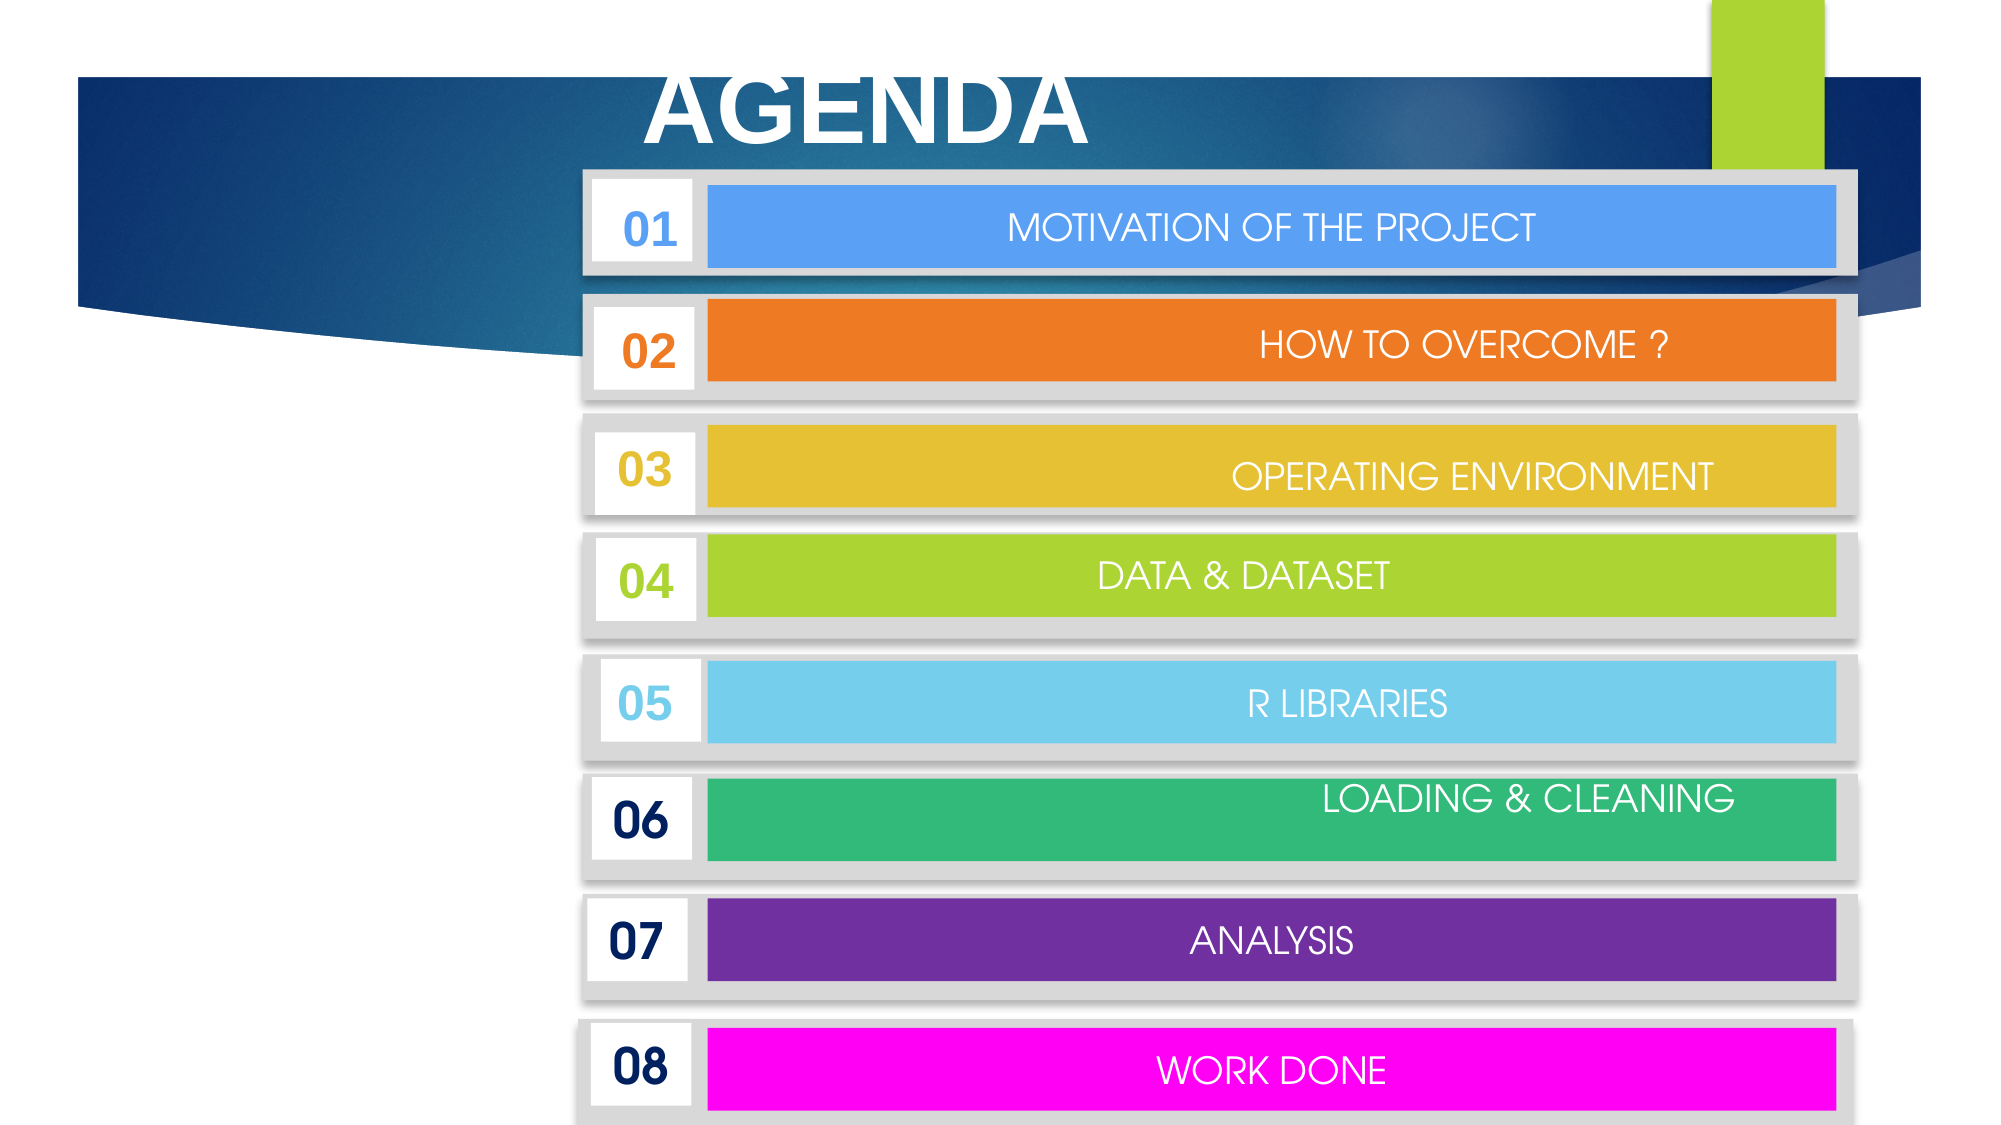

AGENDA

MOTIVATION OF THE PROJECT
01

02
			HOW TO OVERCOME ?

03

			OPERATING ENVIRONMENT

04
DATA & DATASET

			R LIBRARIES
05

06
				LOADING & CLEANING

07
ANALYSIS

08
WORK DONE